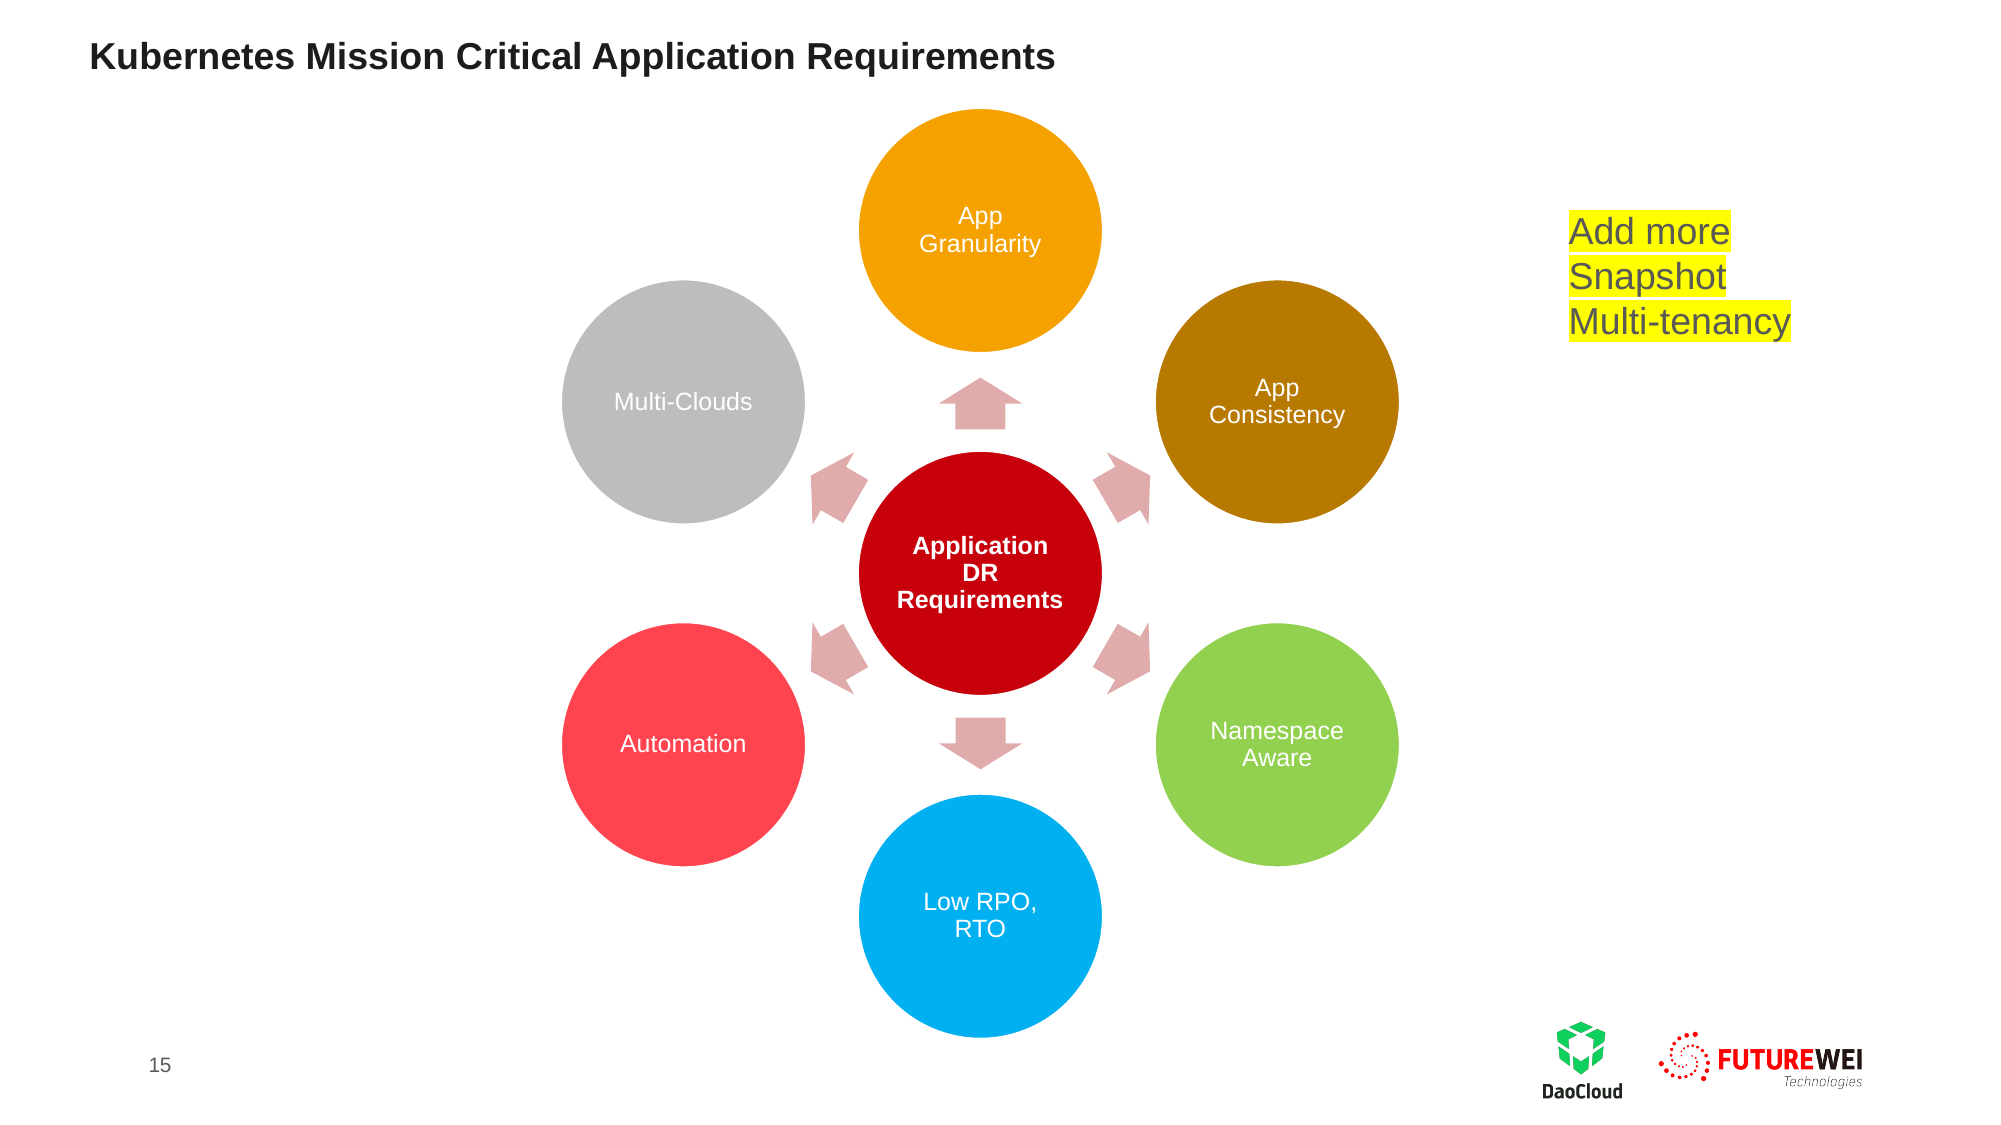

Kubernetes Mission Critical Application Requirements
Application DR Requirements

App Granularity

App Consistency

Namespace Aware

Low RPO, RTO

Automation

Multi-Clouds
Add more
Snapshot
Multi-tenancy
15